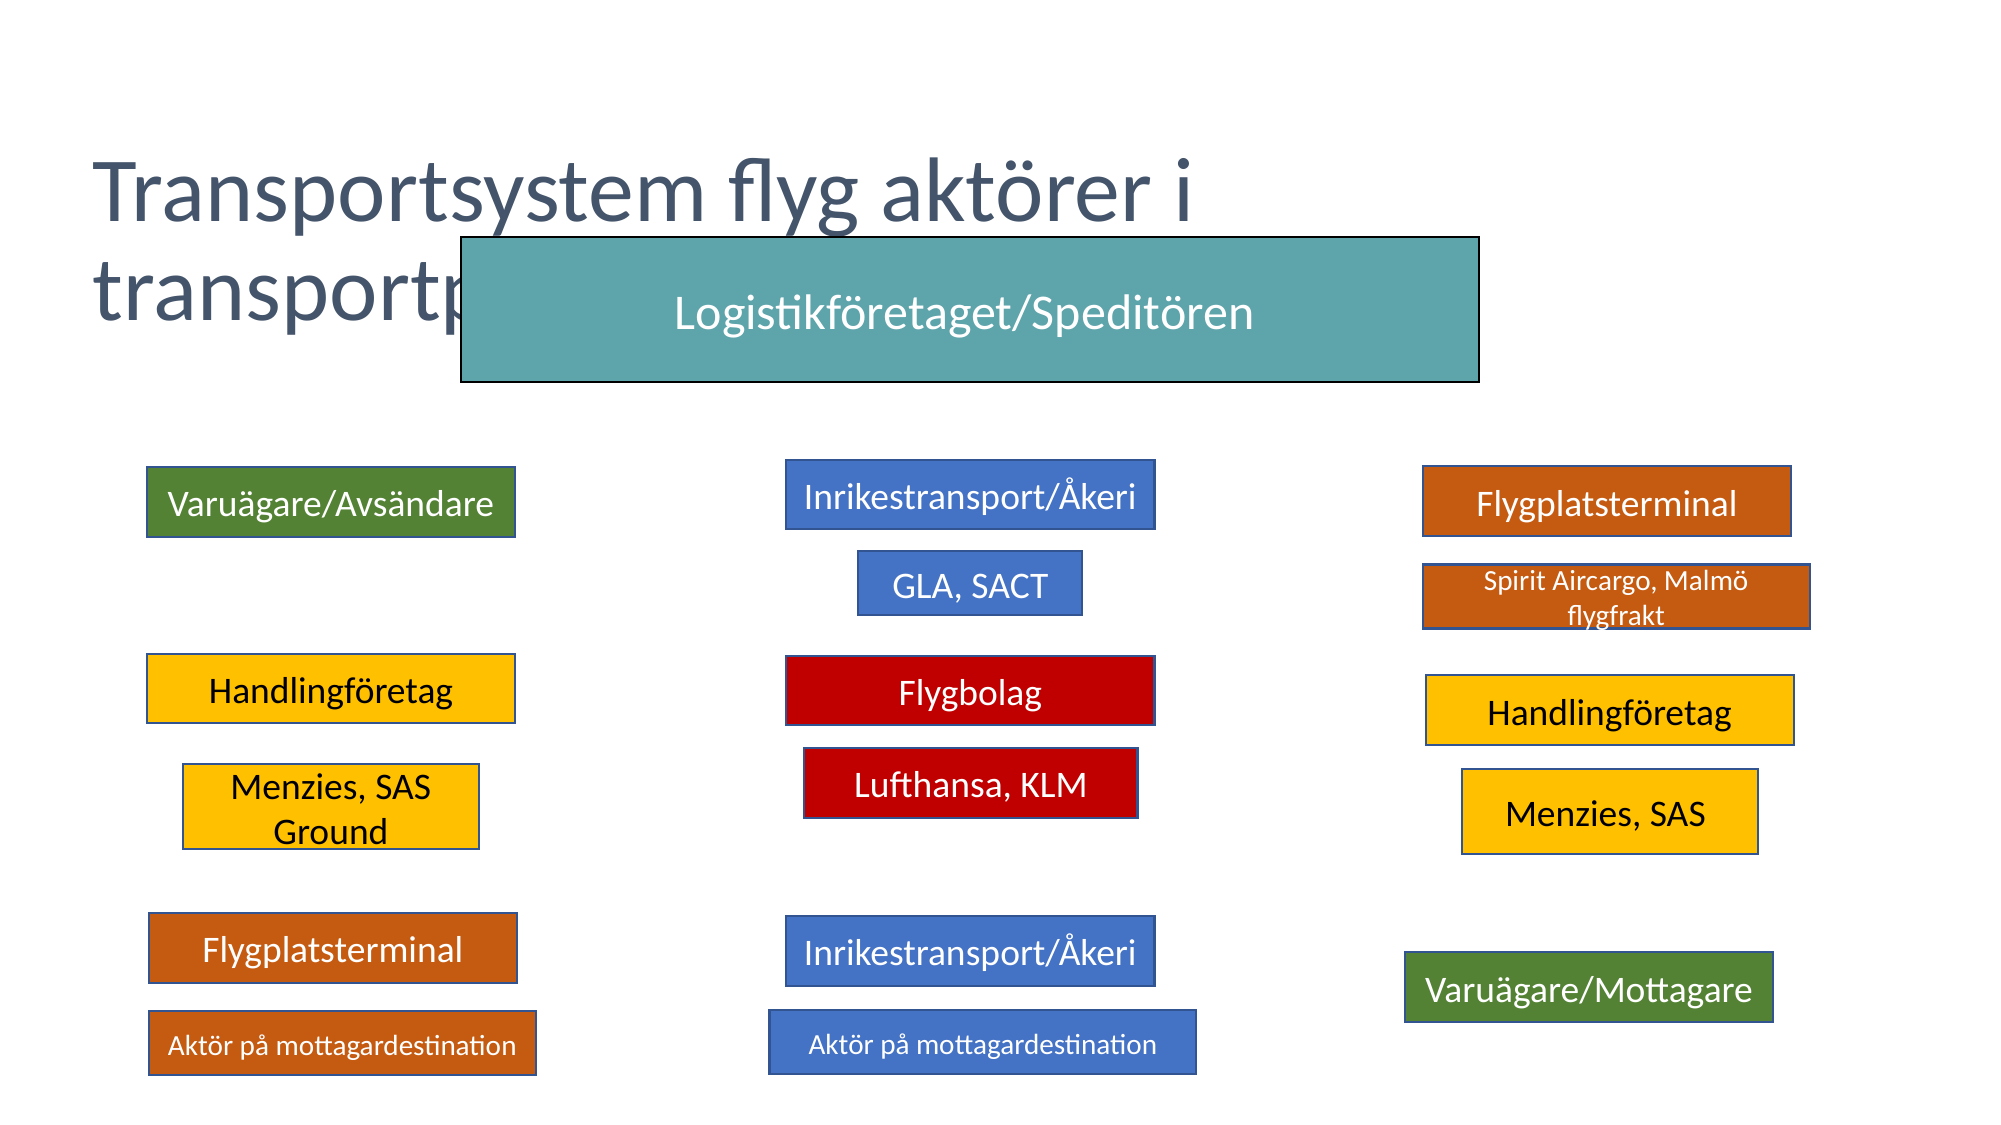

Transportsystem flyg aktörer i transportprocessen
Logistikföretaget/Speditören
Inrikestransport/Åkeri
Flygplatsterminal
Varuägare/Avsändare
GLA, SACT
Spirit Aircargo, Malmö flygfrakt
Handlingföretag
Flygbolag
Handlingföretag
Lufthansa, KLM
Menzies, SAS Ground
Menzies, SAS
Flygplatsterminal
Inrikestransport/Åkeri
Varuägare/Mottagare
Aktör på mottagardestination
Aktör på mottagardestination